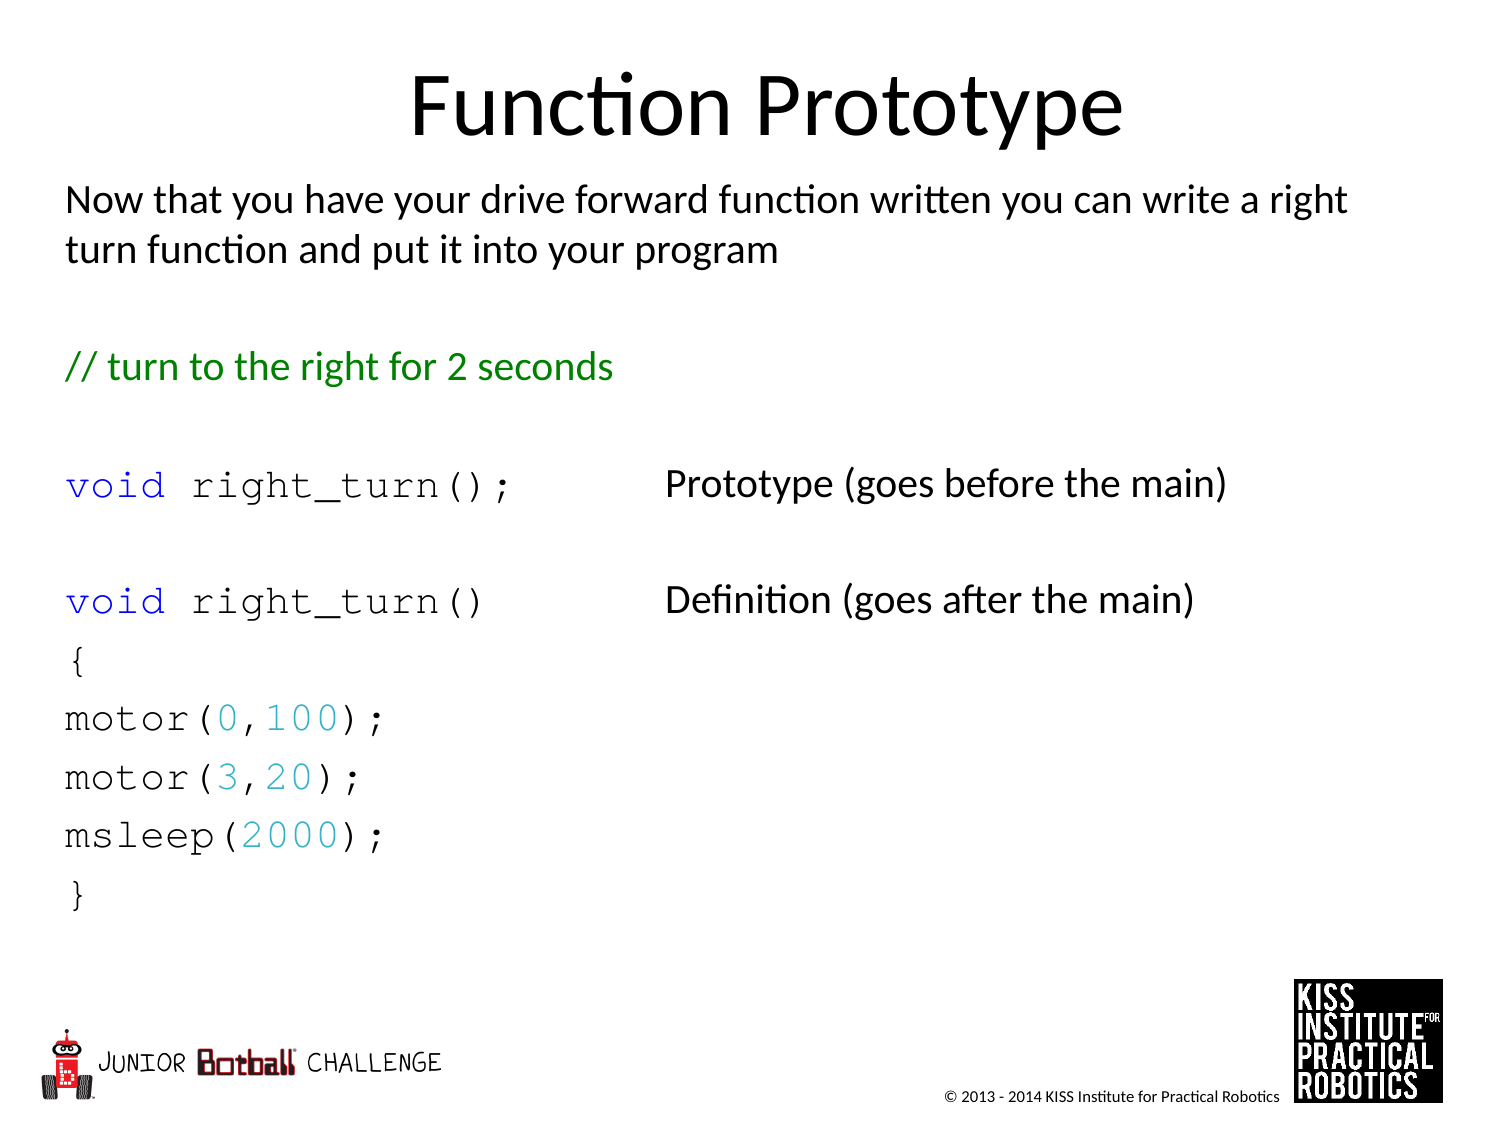

# Function Prototype
Now that you have your drive forward function written you can write a right turn function and put it into your program

// turn to the right for 2 seconds

void right_turn();  	Prototype (goes before the main)

void right_turn()   	Definition (goes after the main)
{
motor(0,100);
motor(3,20);
msleep(2000);
}